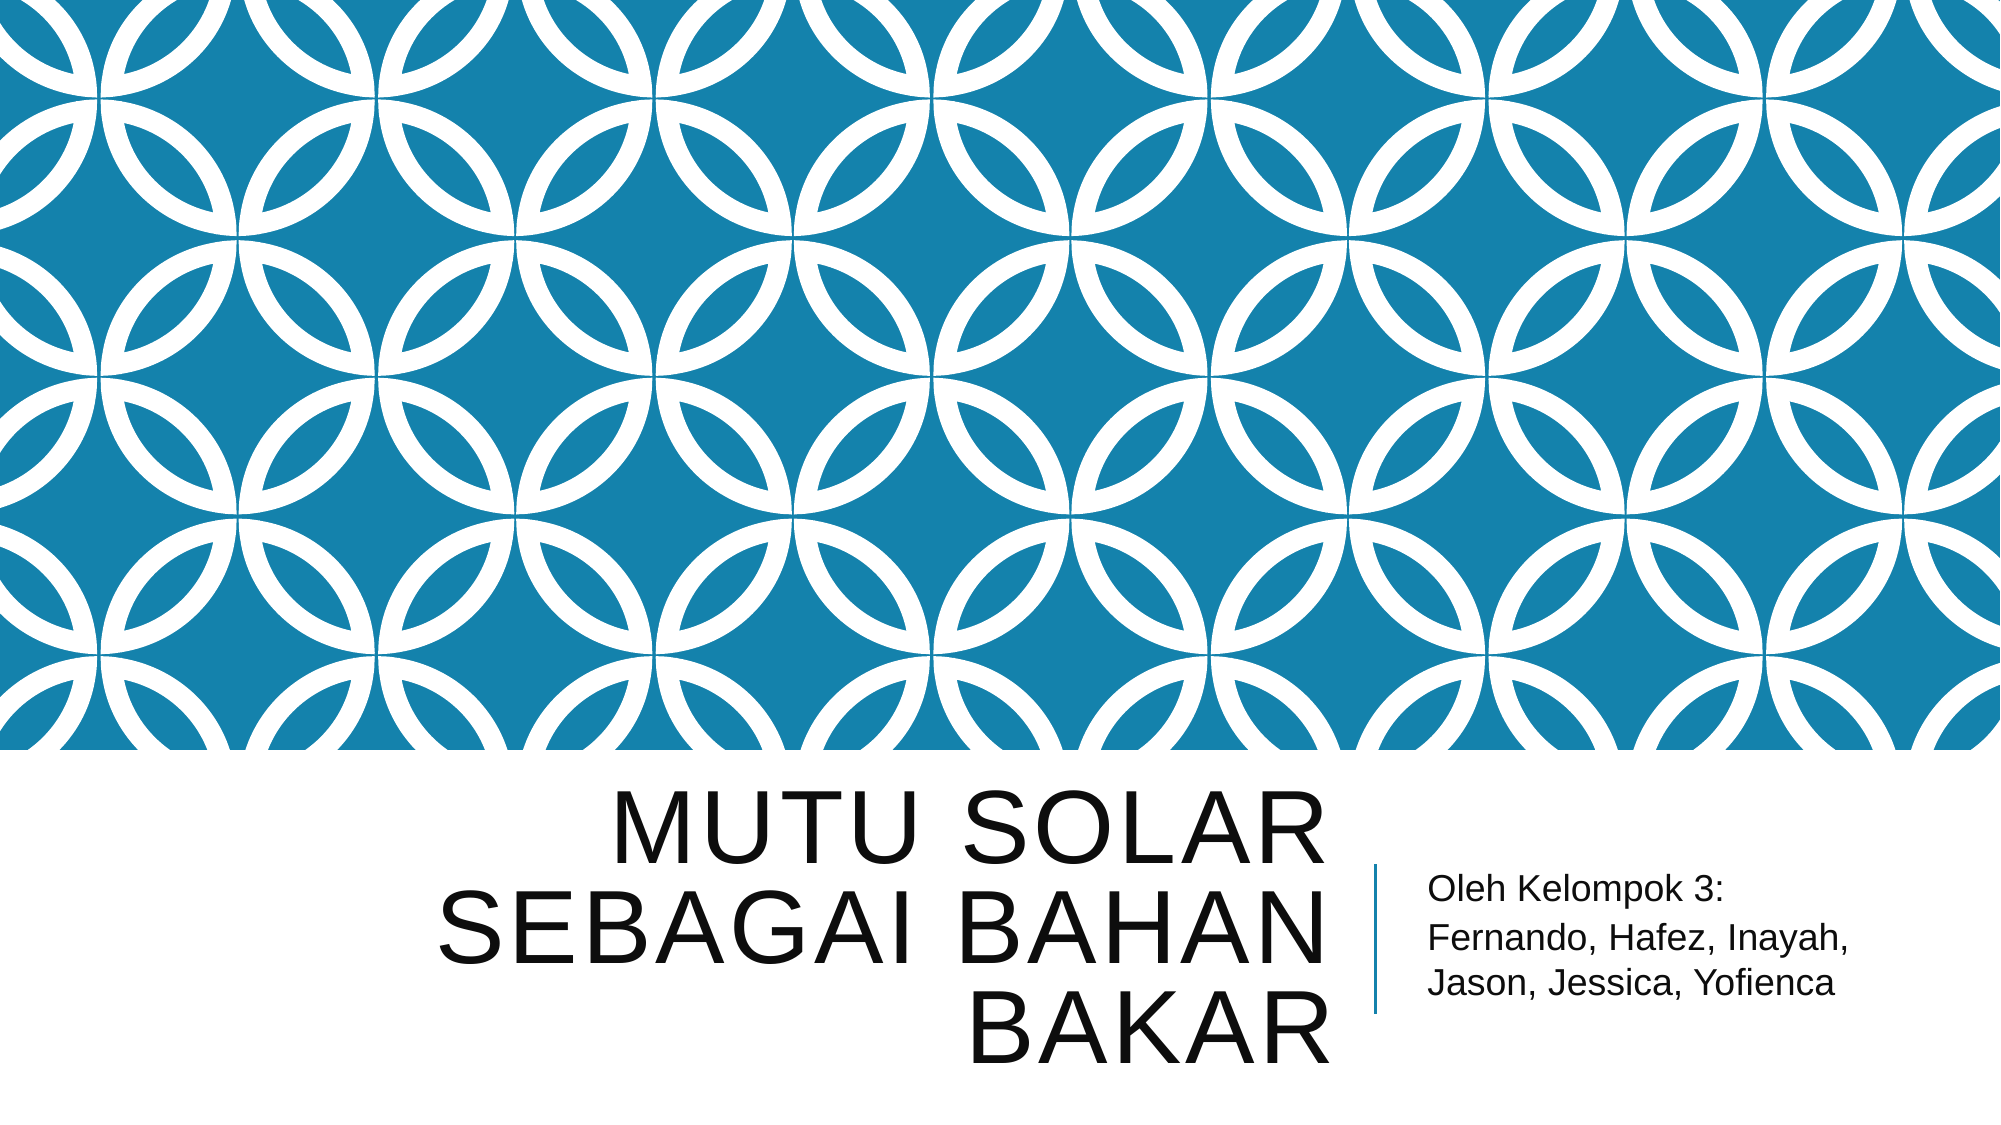

# Mutu Solar Sebagai Bahan Bakar
Oleh Kelompok 3:
Fernando, Hafez, Inayah, Jason, Jessica, Yofienca